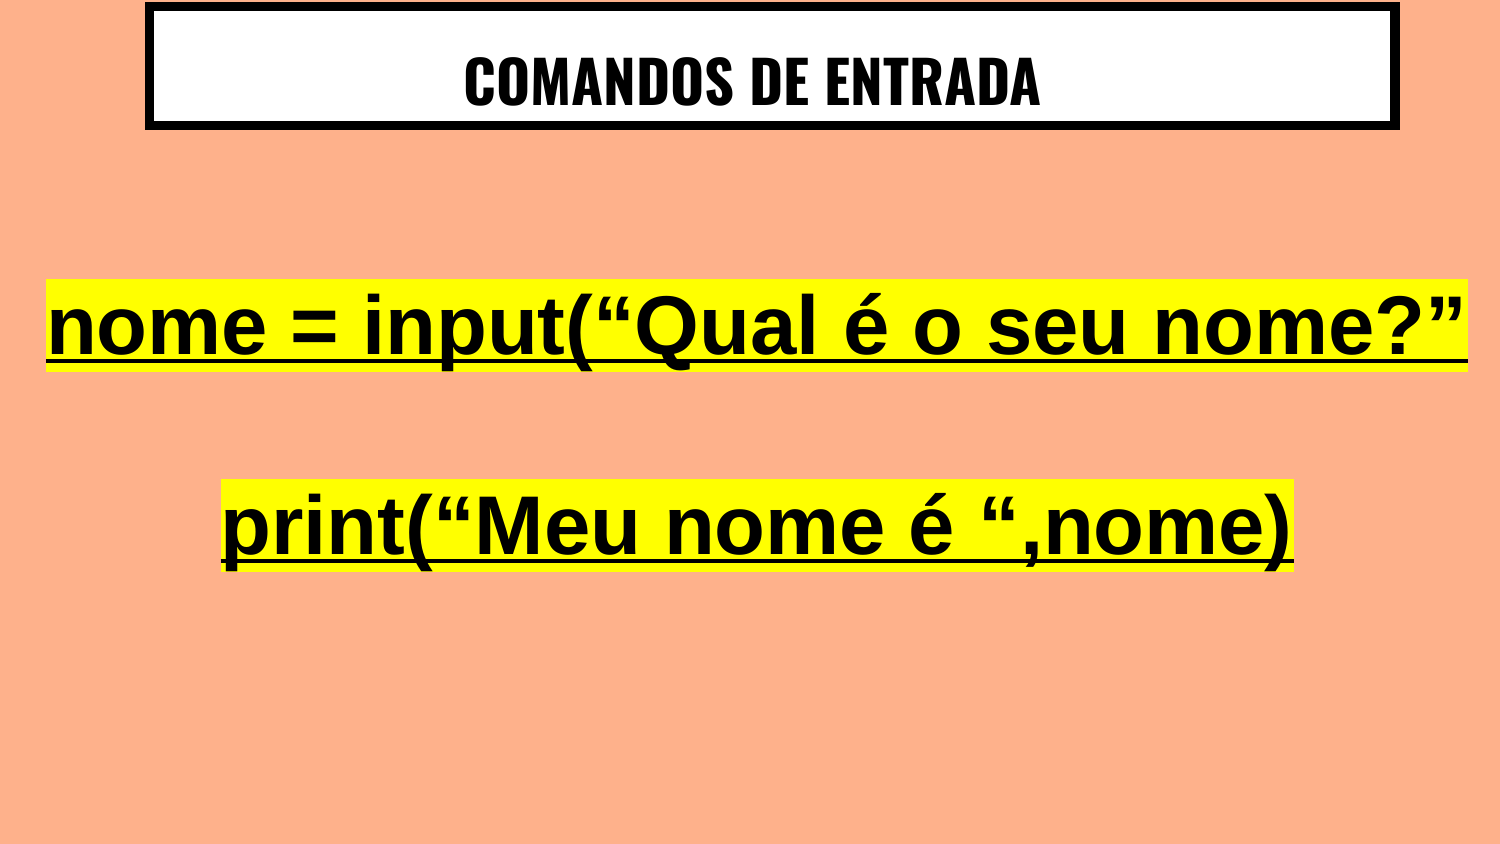

COMANDOS DE ENTRADA
nome = input(“Qual é o seu nome?”

print(“Meu nome é “,nome)